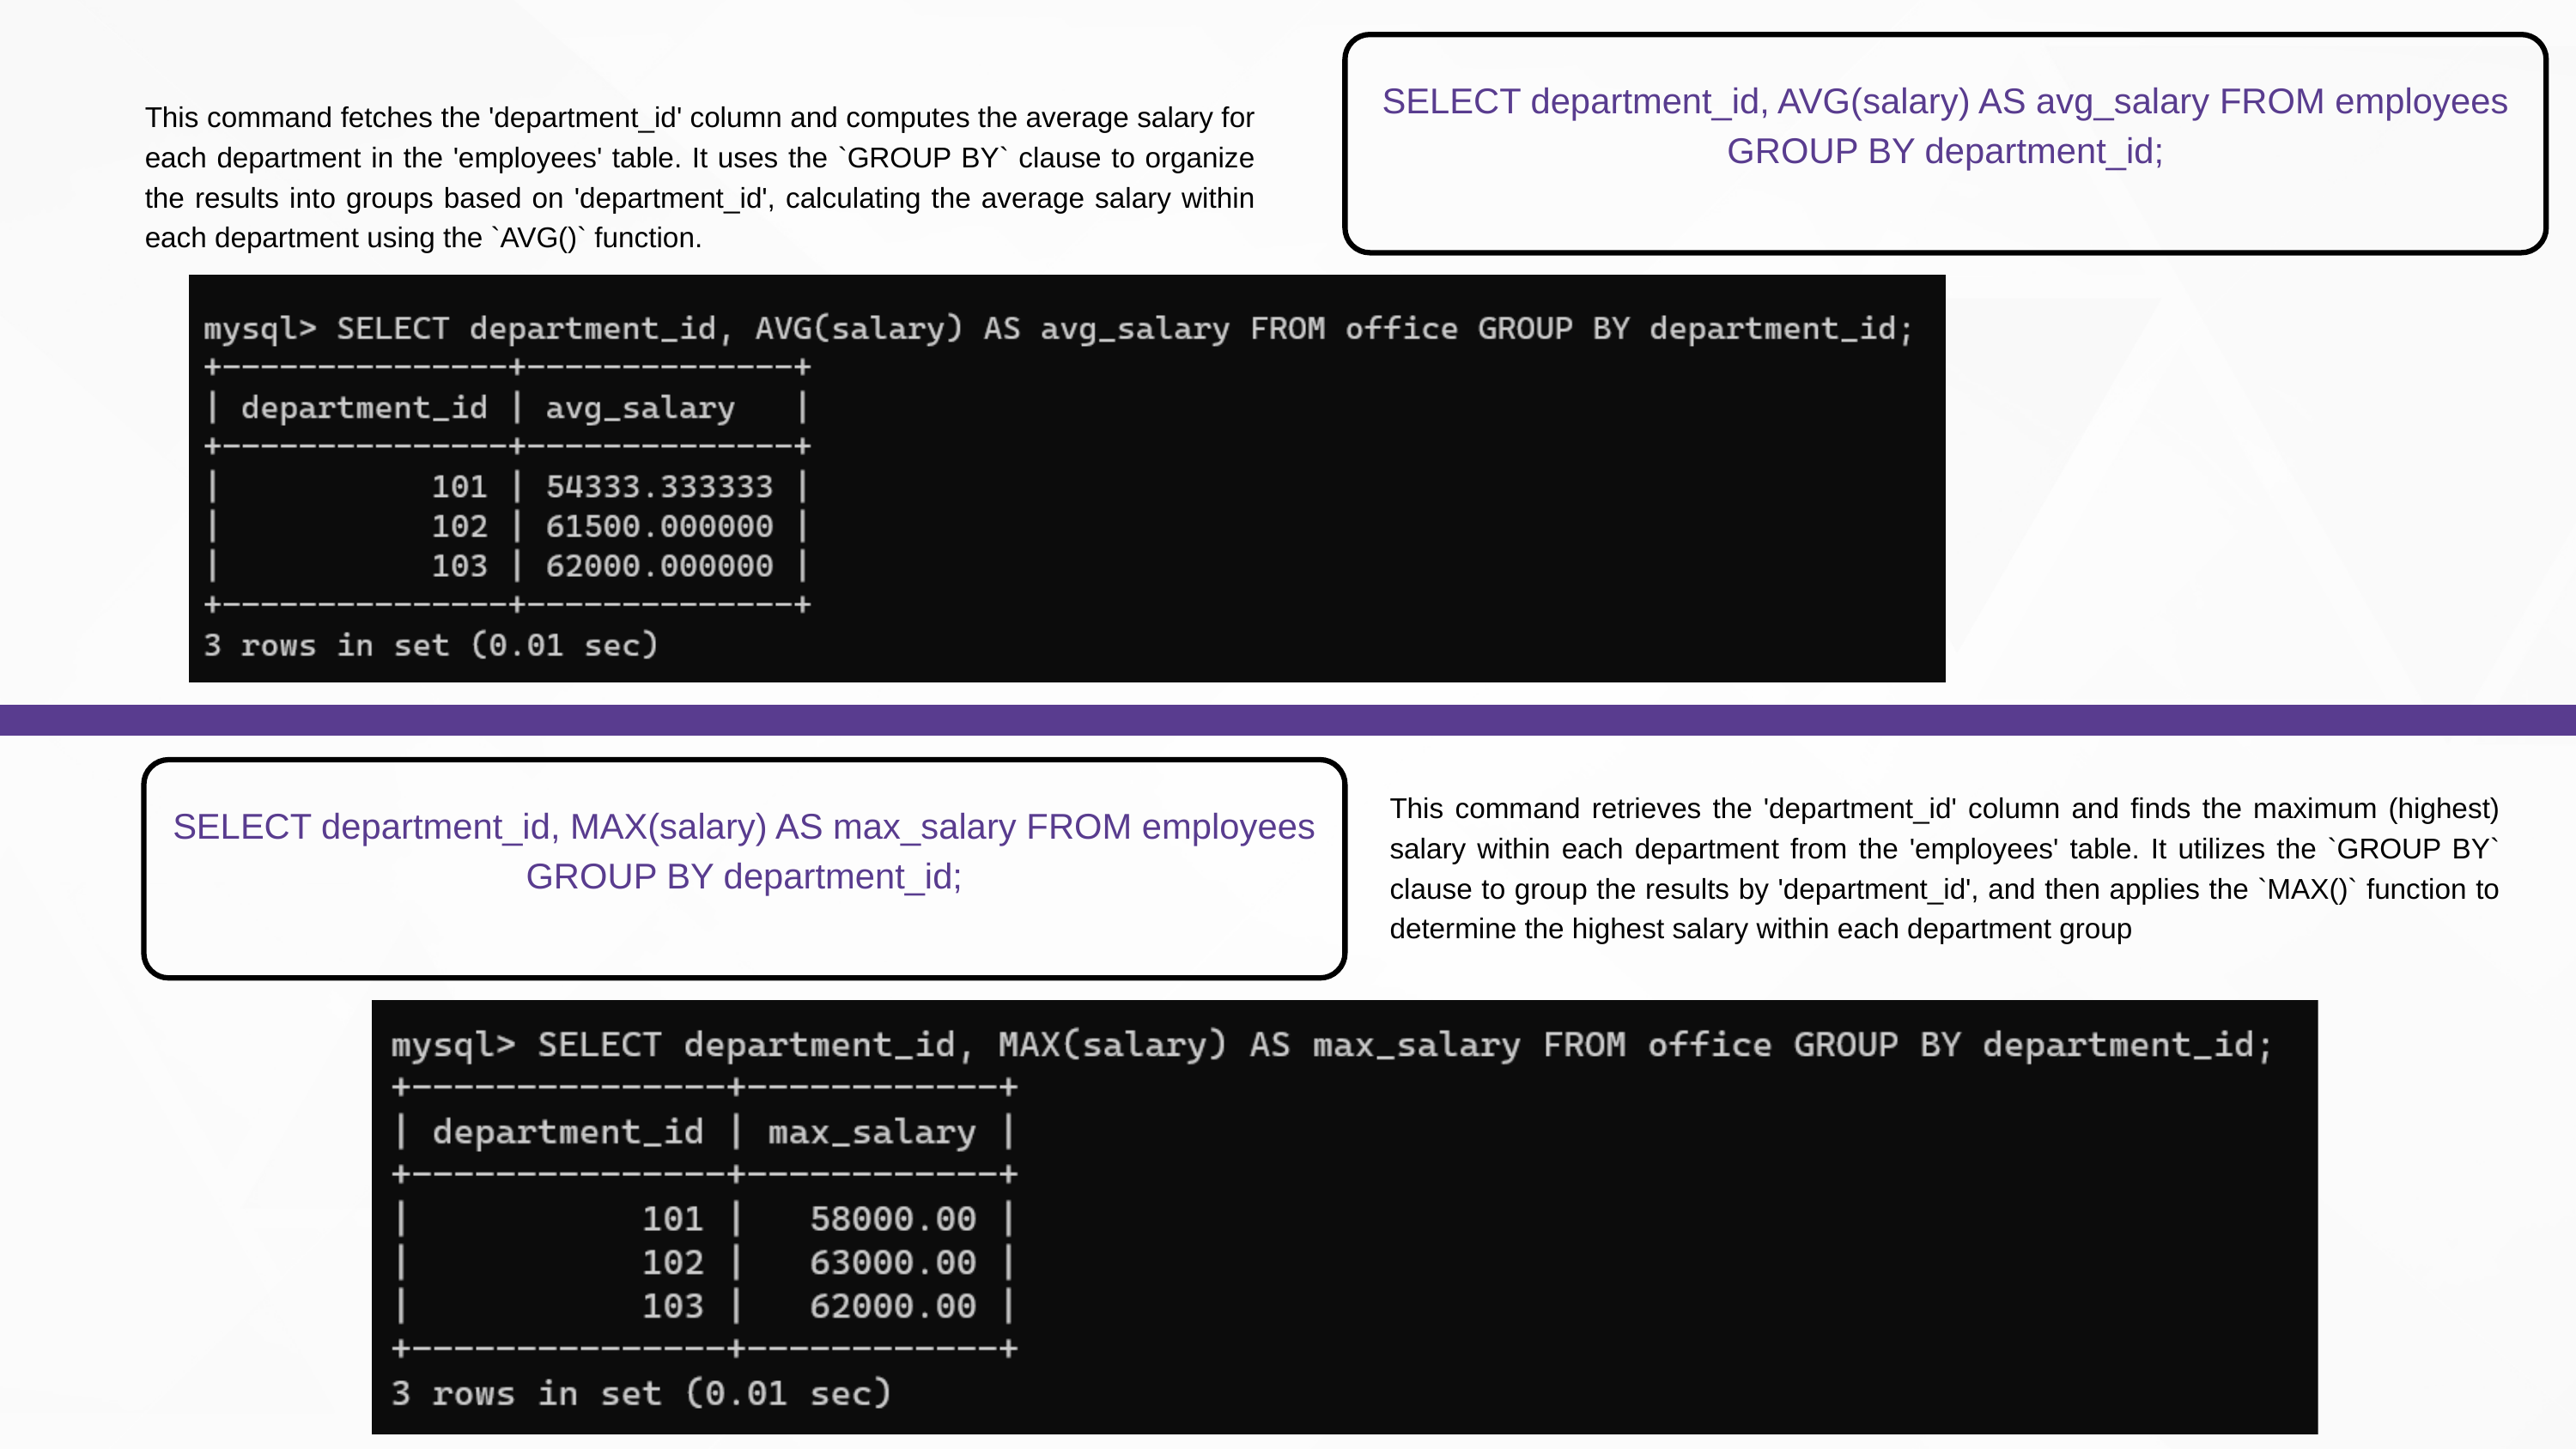

SELECT department_id, AVG(salary) AS avg_salary FROM employees GROUP BY department_id;
This command fetches the 'department_id' column and computes the average salary for each department in the 'employees' table. It uses the `GROUP BY` clause to organize the results into groups based on 'department_id', calculating the average salary within each department using the `AVG()` function.

SELECT department_id, MAX(salary) AS max_salary FROM employees GROUP BY department_id;
This command retrieves the 'department_id' column and finds the maximum (highest) salary within each department from the 'employees' table. It utilizes the `GROUP BY` clause to group the results by 'department_id', and then applies the `MAX()` function to determine the highest salary within each department group